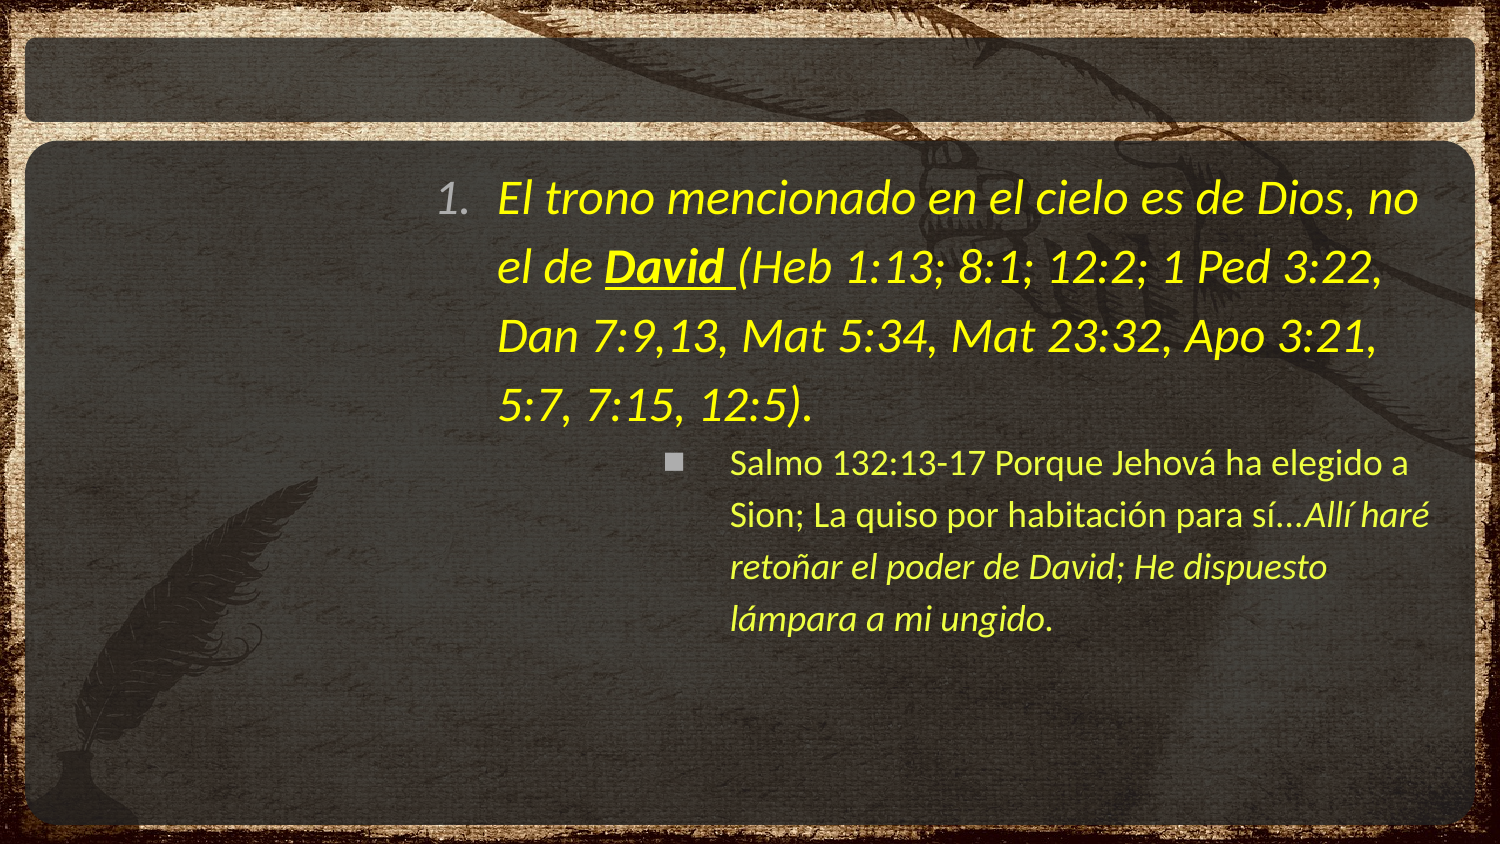

#
El trono mencionado en el cielo es de Dios, no el de David (Heb 1:13; 8:1; 12:2; 1 Ped 3:22, Dan 7:9,13, Mat 5:34, Mat 23:32, Apo 3:21, 5:7, 7:15, 12:5).
Salmo 132:13-17 Porque Jehová ha elegido a Sion; La quiso por habitación para sí...Allí haré retoñar el poder de David; He dispuesto lámpara a mi ungido.